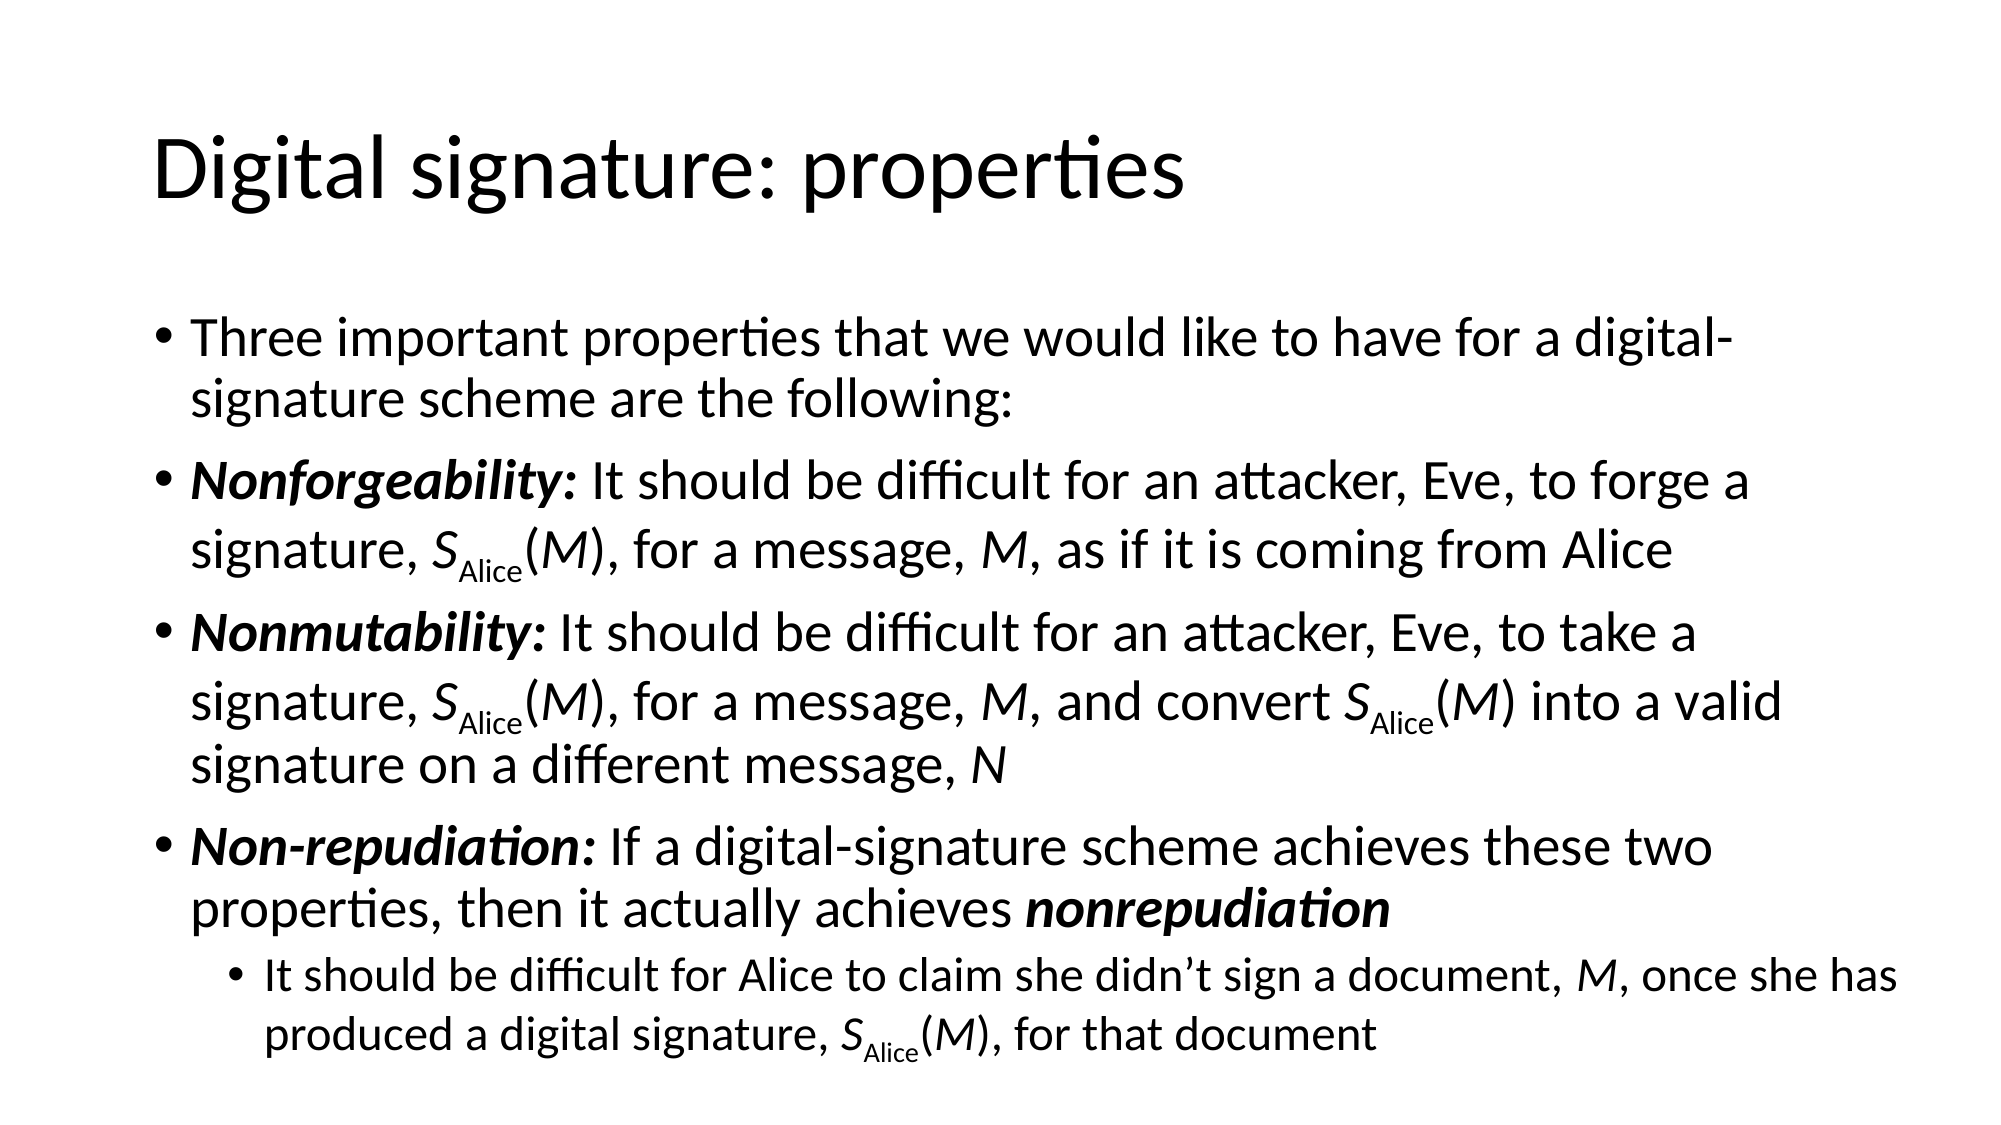

# Digital signature: properties
Three important properties that we would like to have for a digital- signature scheme are the following:
Nonforgeability: It should be difficult for an attacker, Eve, to forge a signature, SAlice(M), for a message, M, as if it is coming from Alice
Nonmutability: It should be difficult for an attacker, Eve, to take a signature, SAlice(M), for a message, M, and convert SAlice(M) into a valid signature on a different message, N
Non-repudiation: If a digital-signature scheme achieves these two properties, then it actually achieves nonrepudiation
It should be difficult for Alice to claim she didn’t sign a document, M, once she has produced a digital signature, SAlice(M), for that document